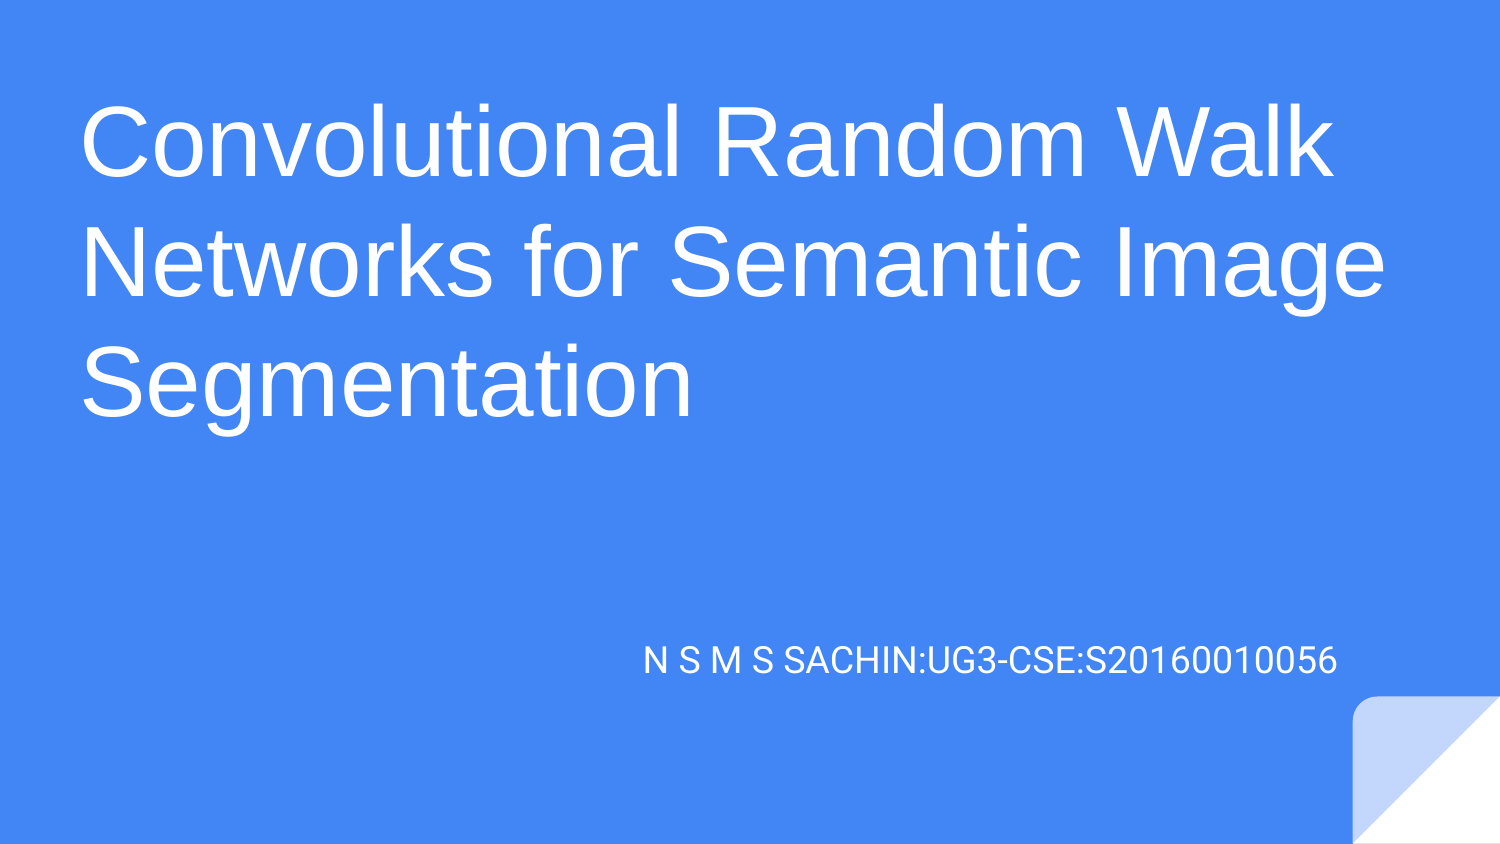

# Convolutional Random Walk Networks for Semantic Image Segmentation
N S M S SACHIN:UG3-CSE:S20160010056